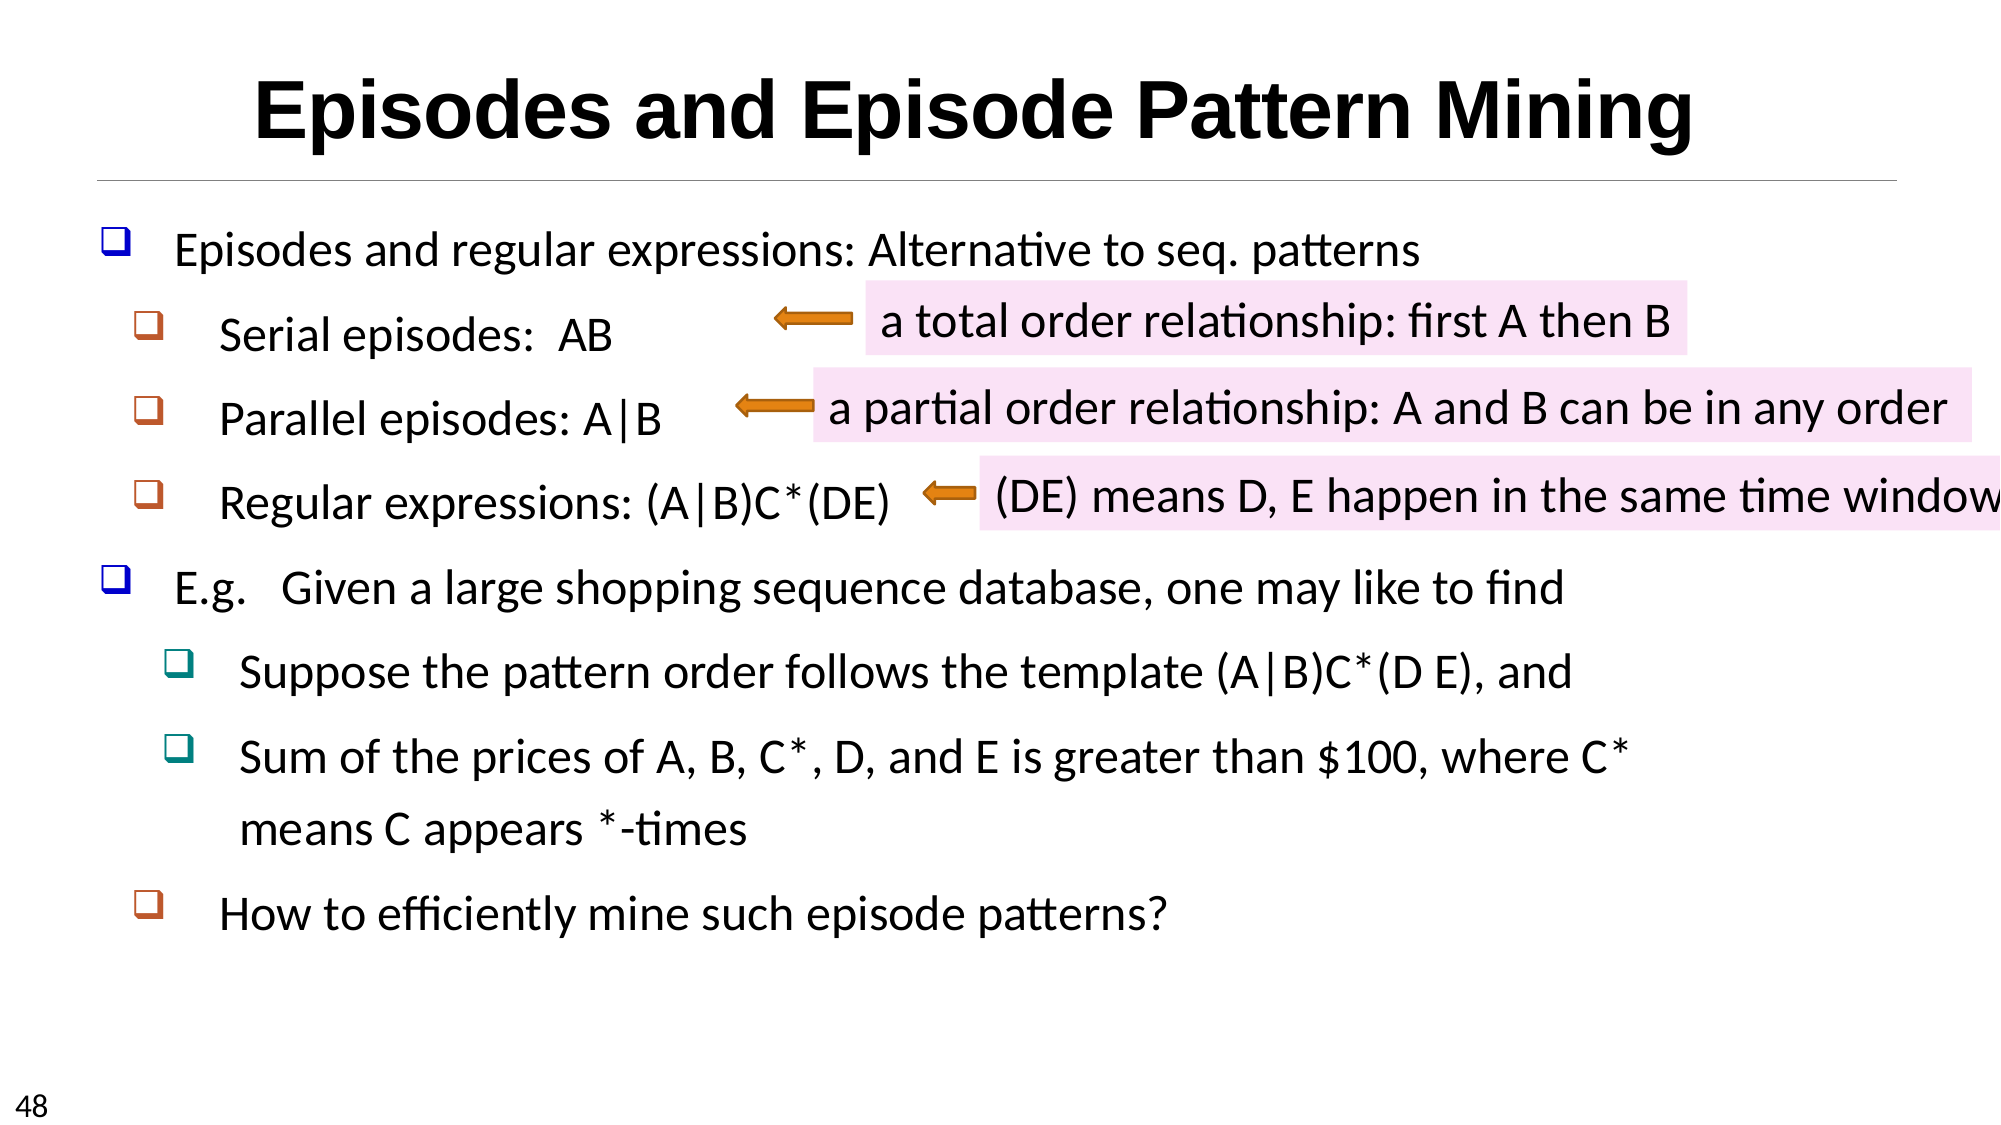

# Episodes and Episode Pattern Mining
Episodes and regular expressions: Alternative to seq. patterns
Serial episodes:  AB
Parallel episodes: A|B
Regular expressions: (A|B)C*(DE)
E.g.   Given a large shopping sequence database, one may like to find
Suppose the pattern order follows the template (A|B)C*(D E), and
Sum of the prices of A, B, C*, D, and E is greater than $100, where C* means C appears *-times
How to efficiently mine such episode patterns?
a total order relationship: first A then B

a partial order relationship: A and B can be in any order

(DE) means D, E happen in the same time window